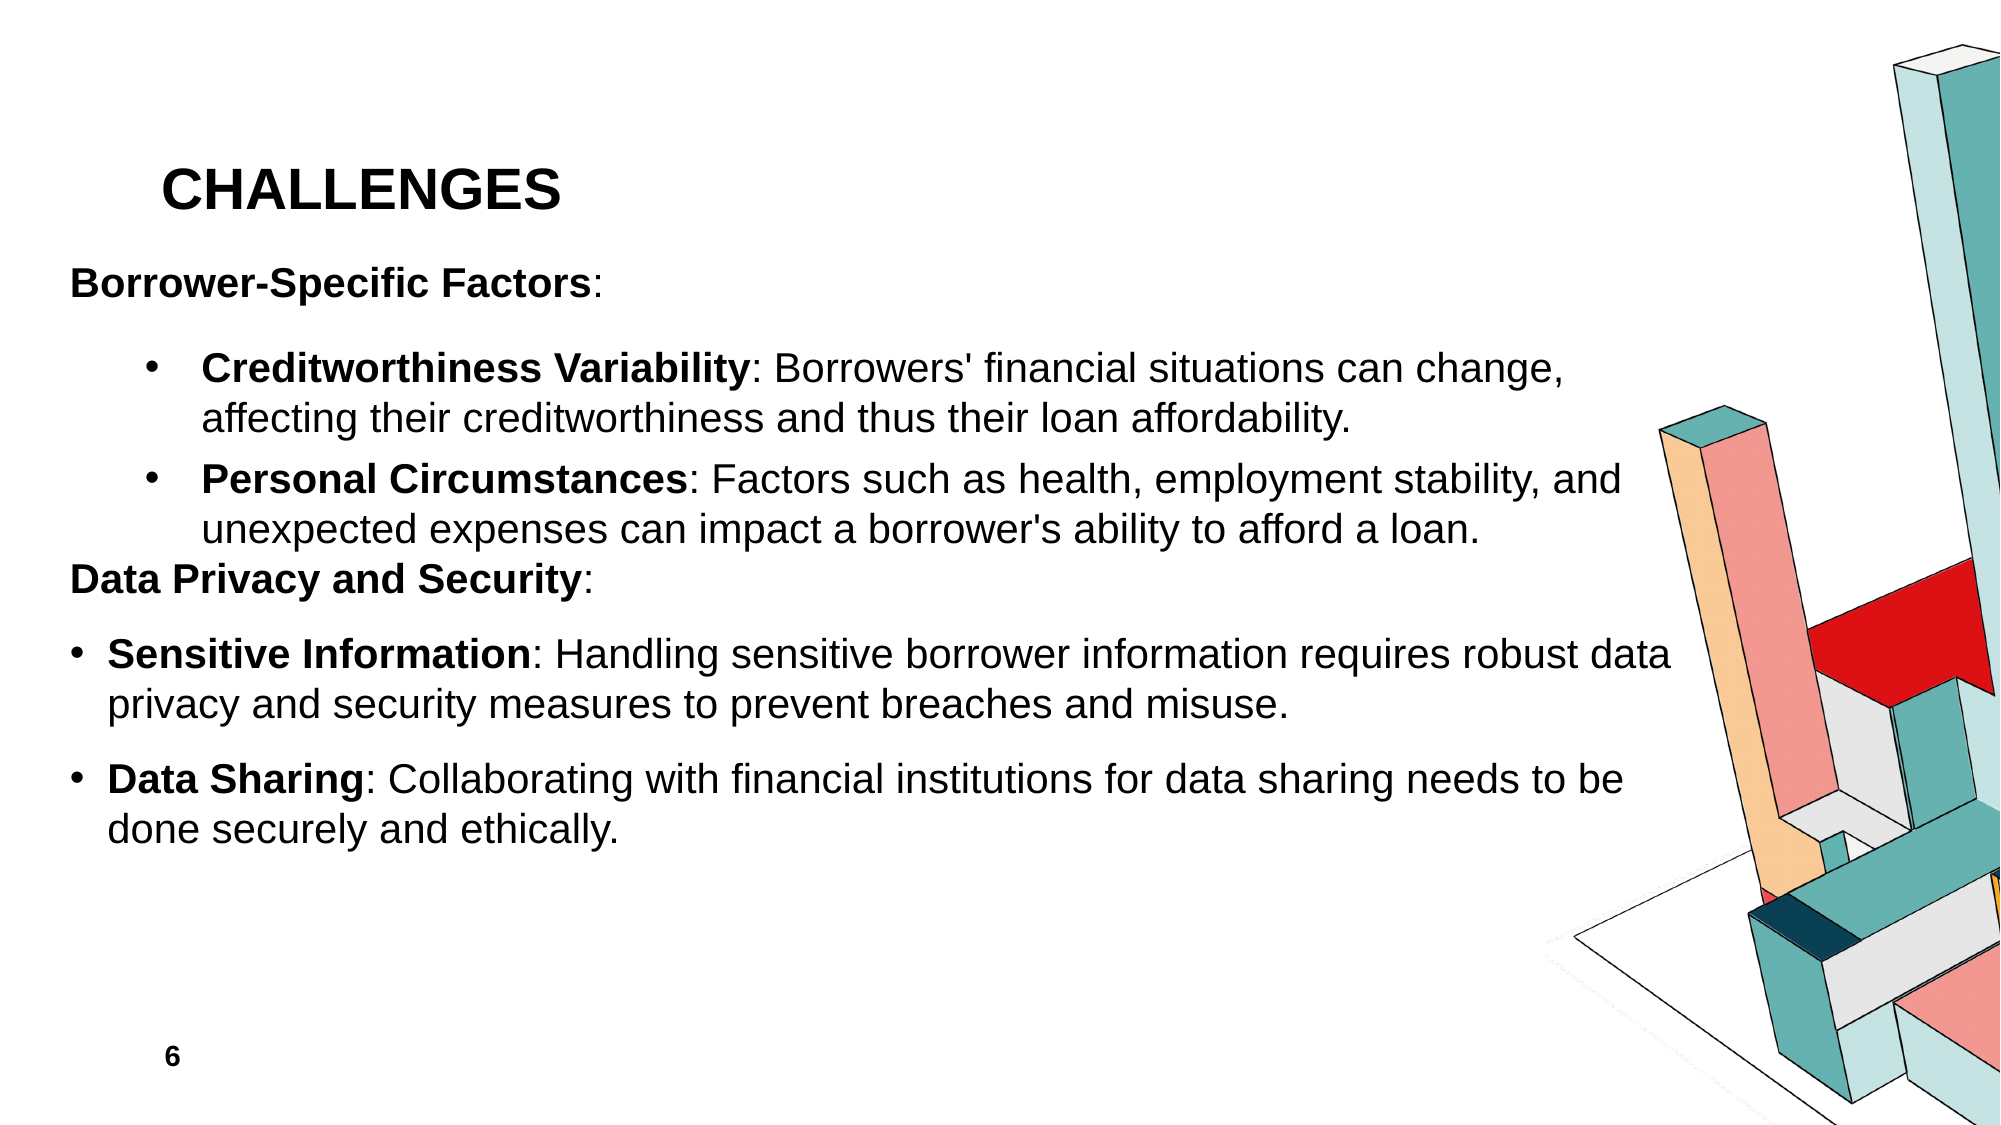

# CHALLENGES
Borrower-Specific Factors:
Creditworthiness Variability: Borrowers' financial situations can change, affecting their creditworthiness and thus their loan affordability.
Personal Circumstances: Factors such as health, employment stability, and unexpected expenses can impact a borrower's ability to afford a loan.
Data Privacy and Security:
Sensitive Information: Handling sensitive borrower information requires robust data privacy and security measures to prevent breaches and misuse.
Data Sharing: Collaborating with financial institutions for data sharing needs to be done securely and ethically.

6